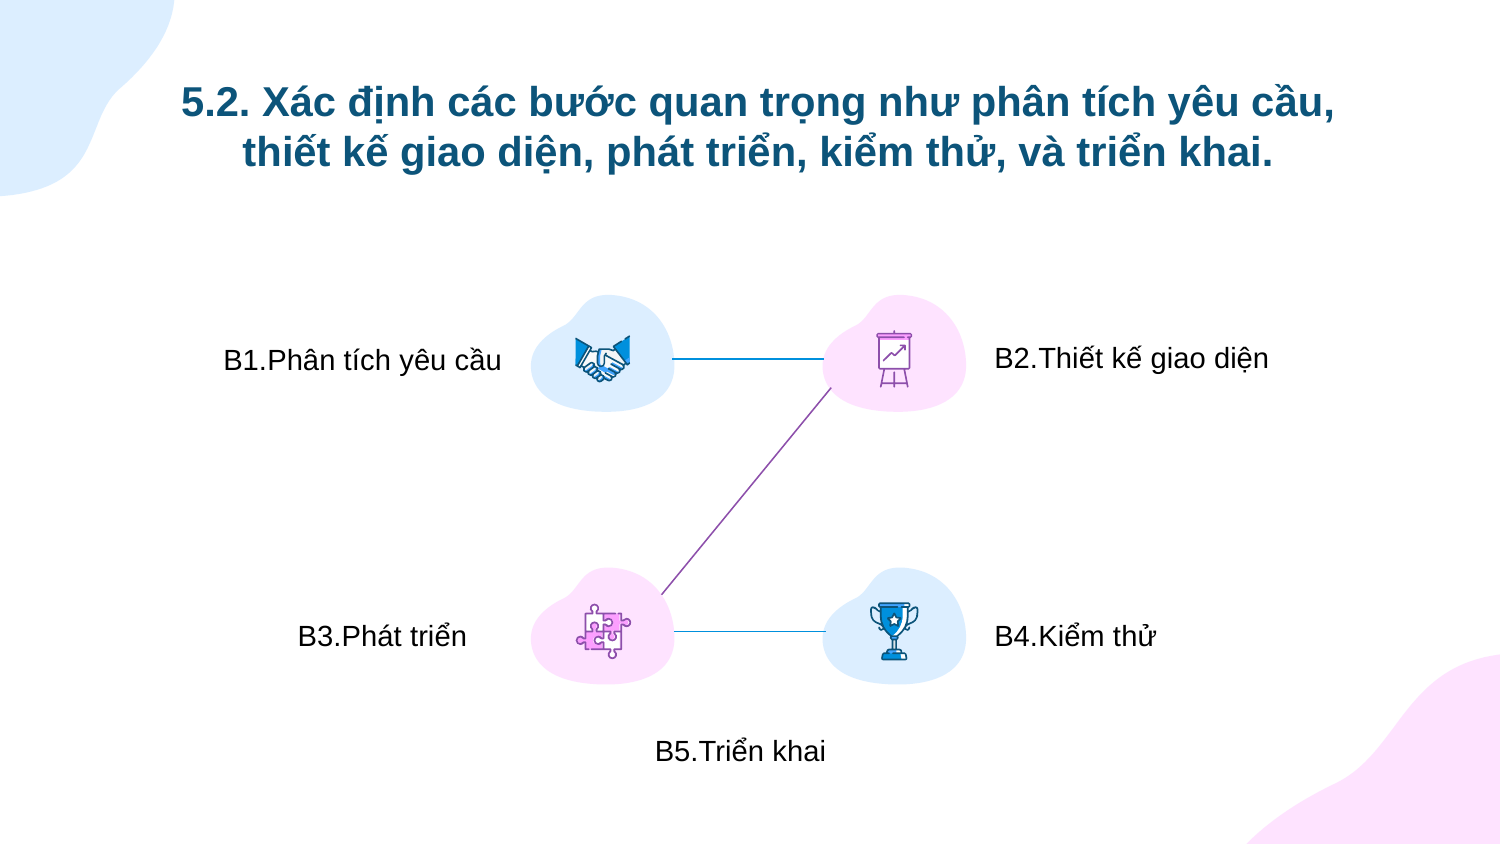

# 5.2. Xác định các bước quan trọng như phân tích yêu cầu, thiết kế giao diện, phát triển, kiểm thử, và triển khai.

B2.Thiết kế giao diện
B1.Phân tích yêu cầu

B3.Phát triển

B4.Kiểm thử

B5.Triển khai